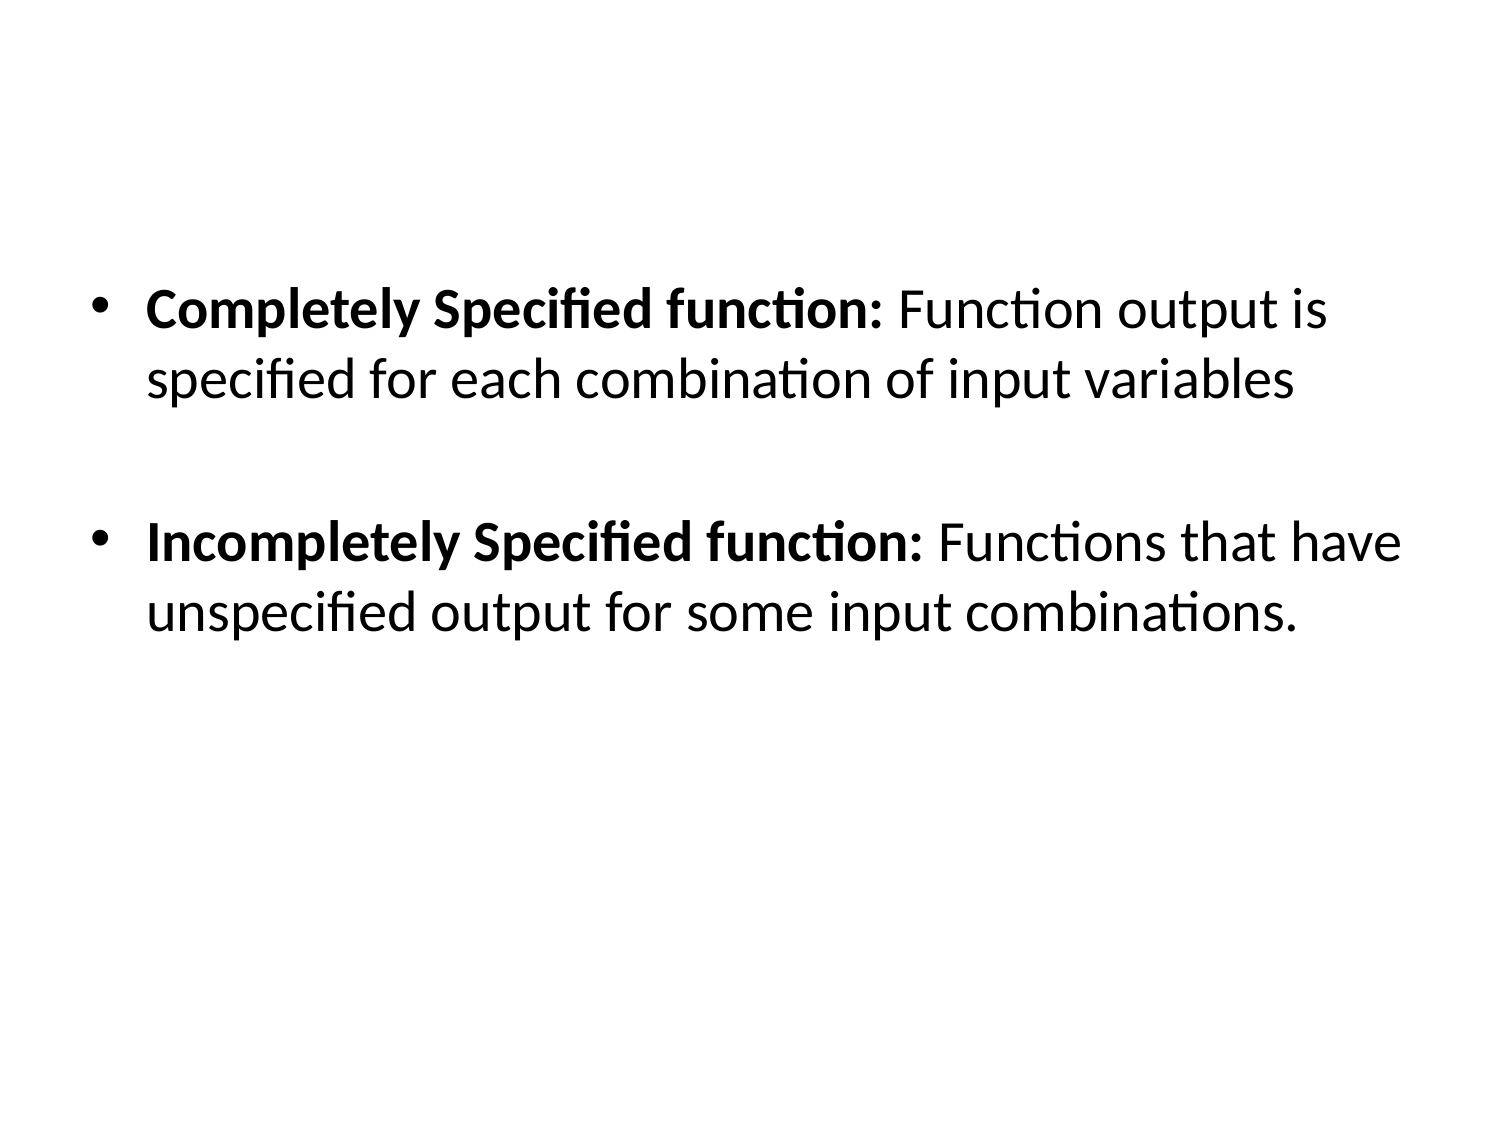

#
Completely Specified function: Function output is specified for each combination of input variables

Incompletely Specified function: Functions that have unspecified output for some input combinations.